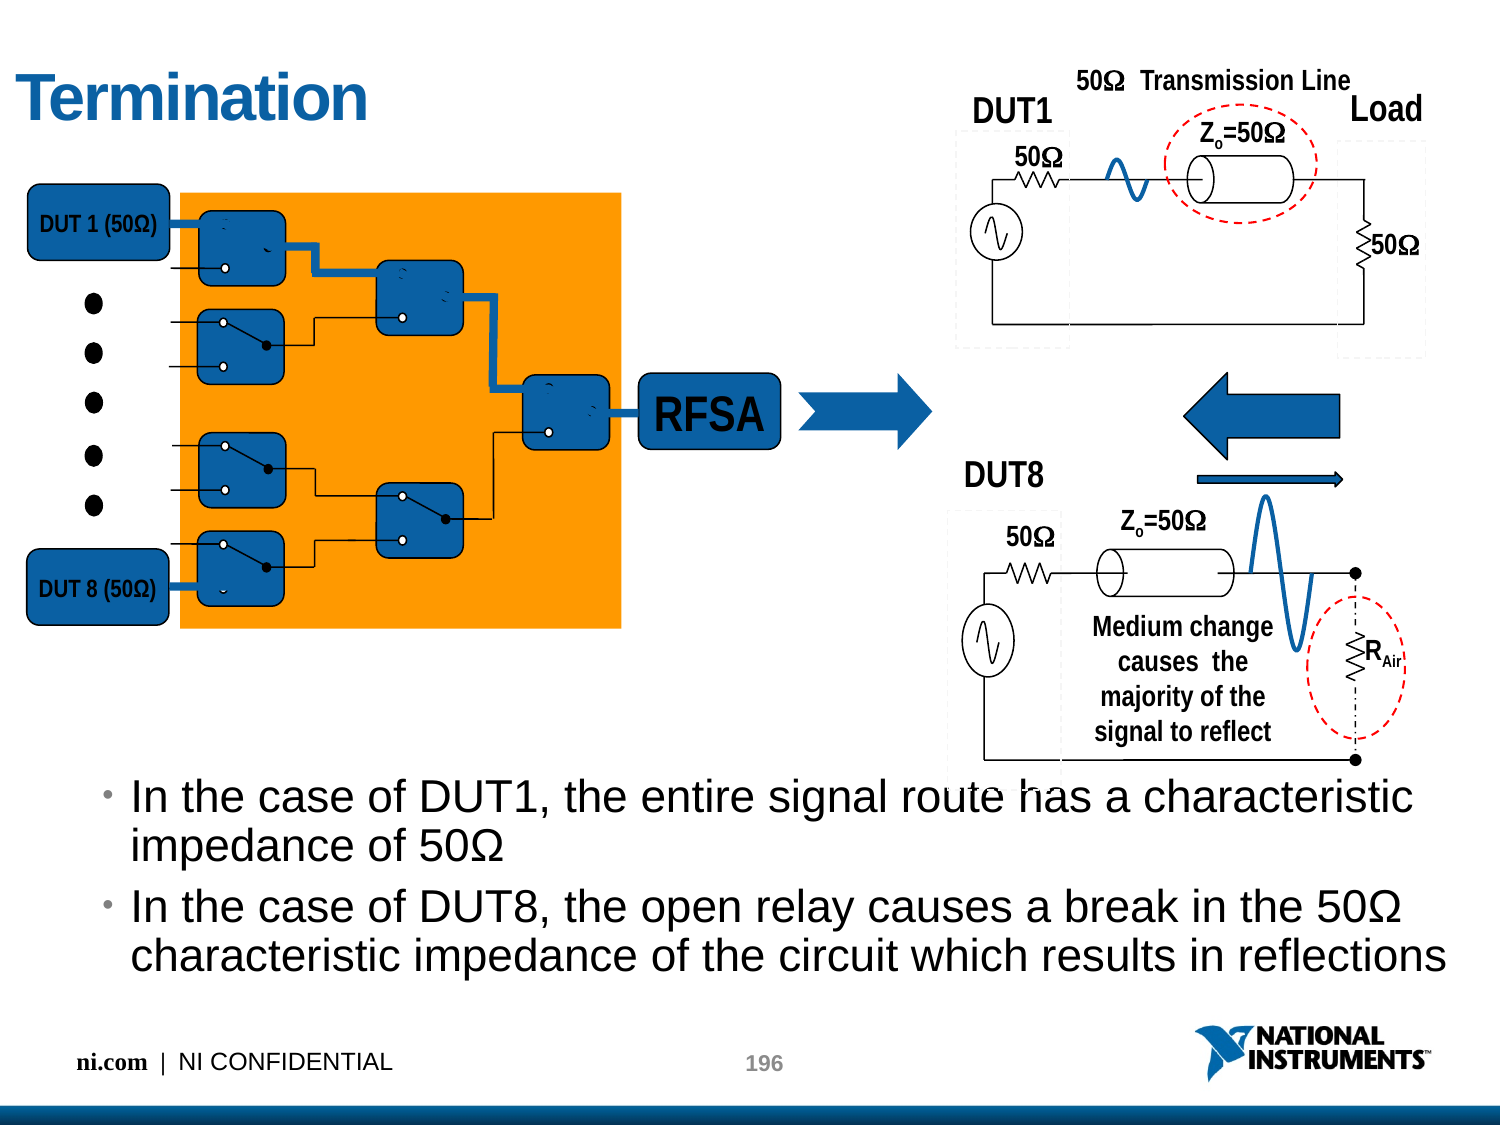

# Termination
50Ω Transmission Line
Load
DUT1

Zo=50Ω

50Ω

50Ω

DUT 1 (50Ω)

RFSA

DUT8

50Ω

Medium change causes  the majority of the signal to reflect

RAir

Zo=50Ω

DUT 8 (50Ω)

In the case of DUT1, the entire signal route has a characteristic impedance of 50Ω
In the case of DUT8, the open relay causes a break in the 50Ω characteristic impedance of the circuit which results in reflections